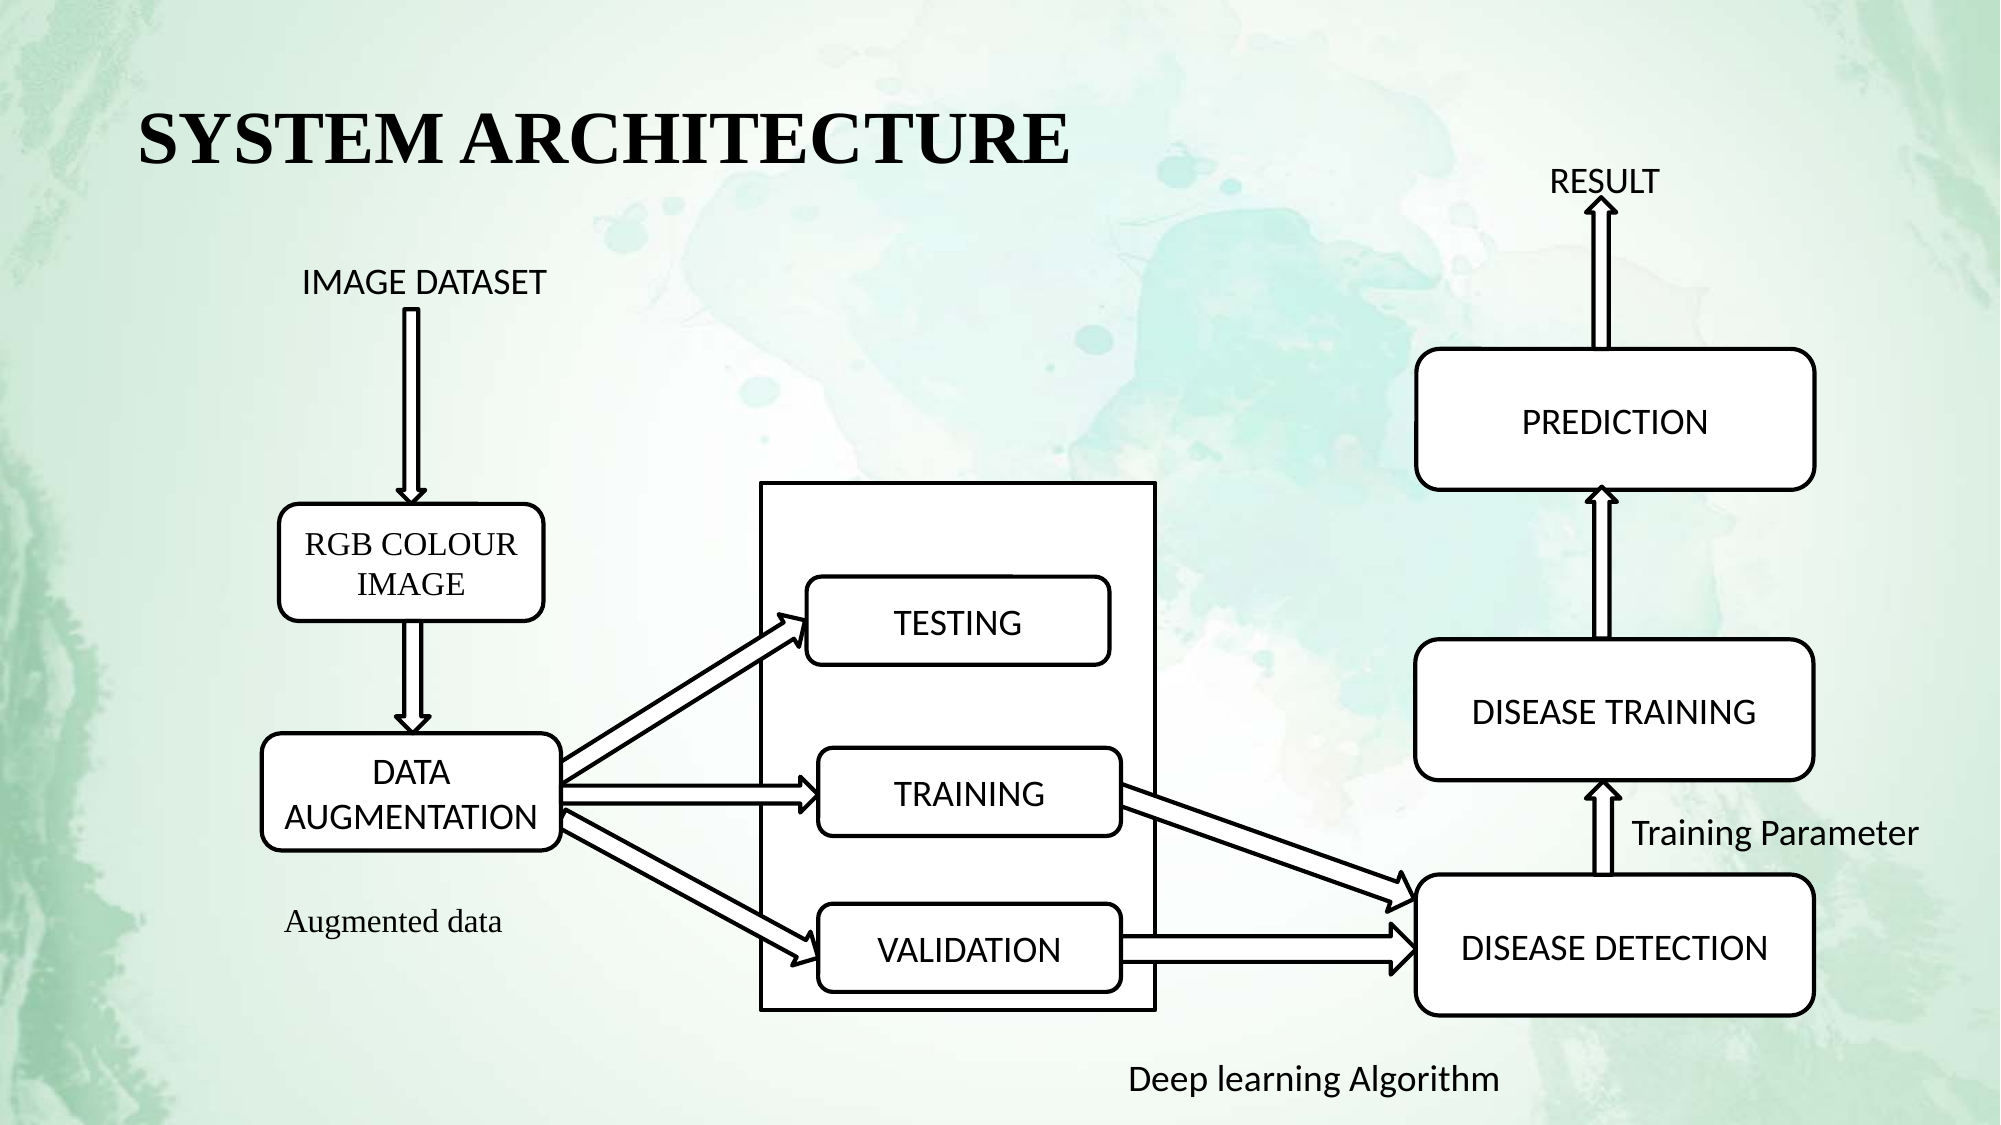

# SYSTEM ARCHITECTURE
RESULT

IMAGE DATASET

PREDICTION

RGB COLOUR IMAGE

TESTING

DISEASE TRAINING

DATA AUGMENTATION

TRAINING

Training Parameter
DISEASE DETECTION
Augmented data
VALIDATION
Deep learning Algorithm